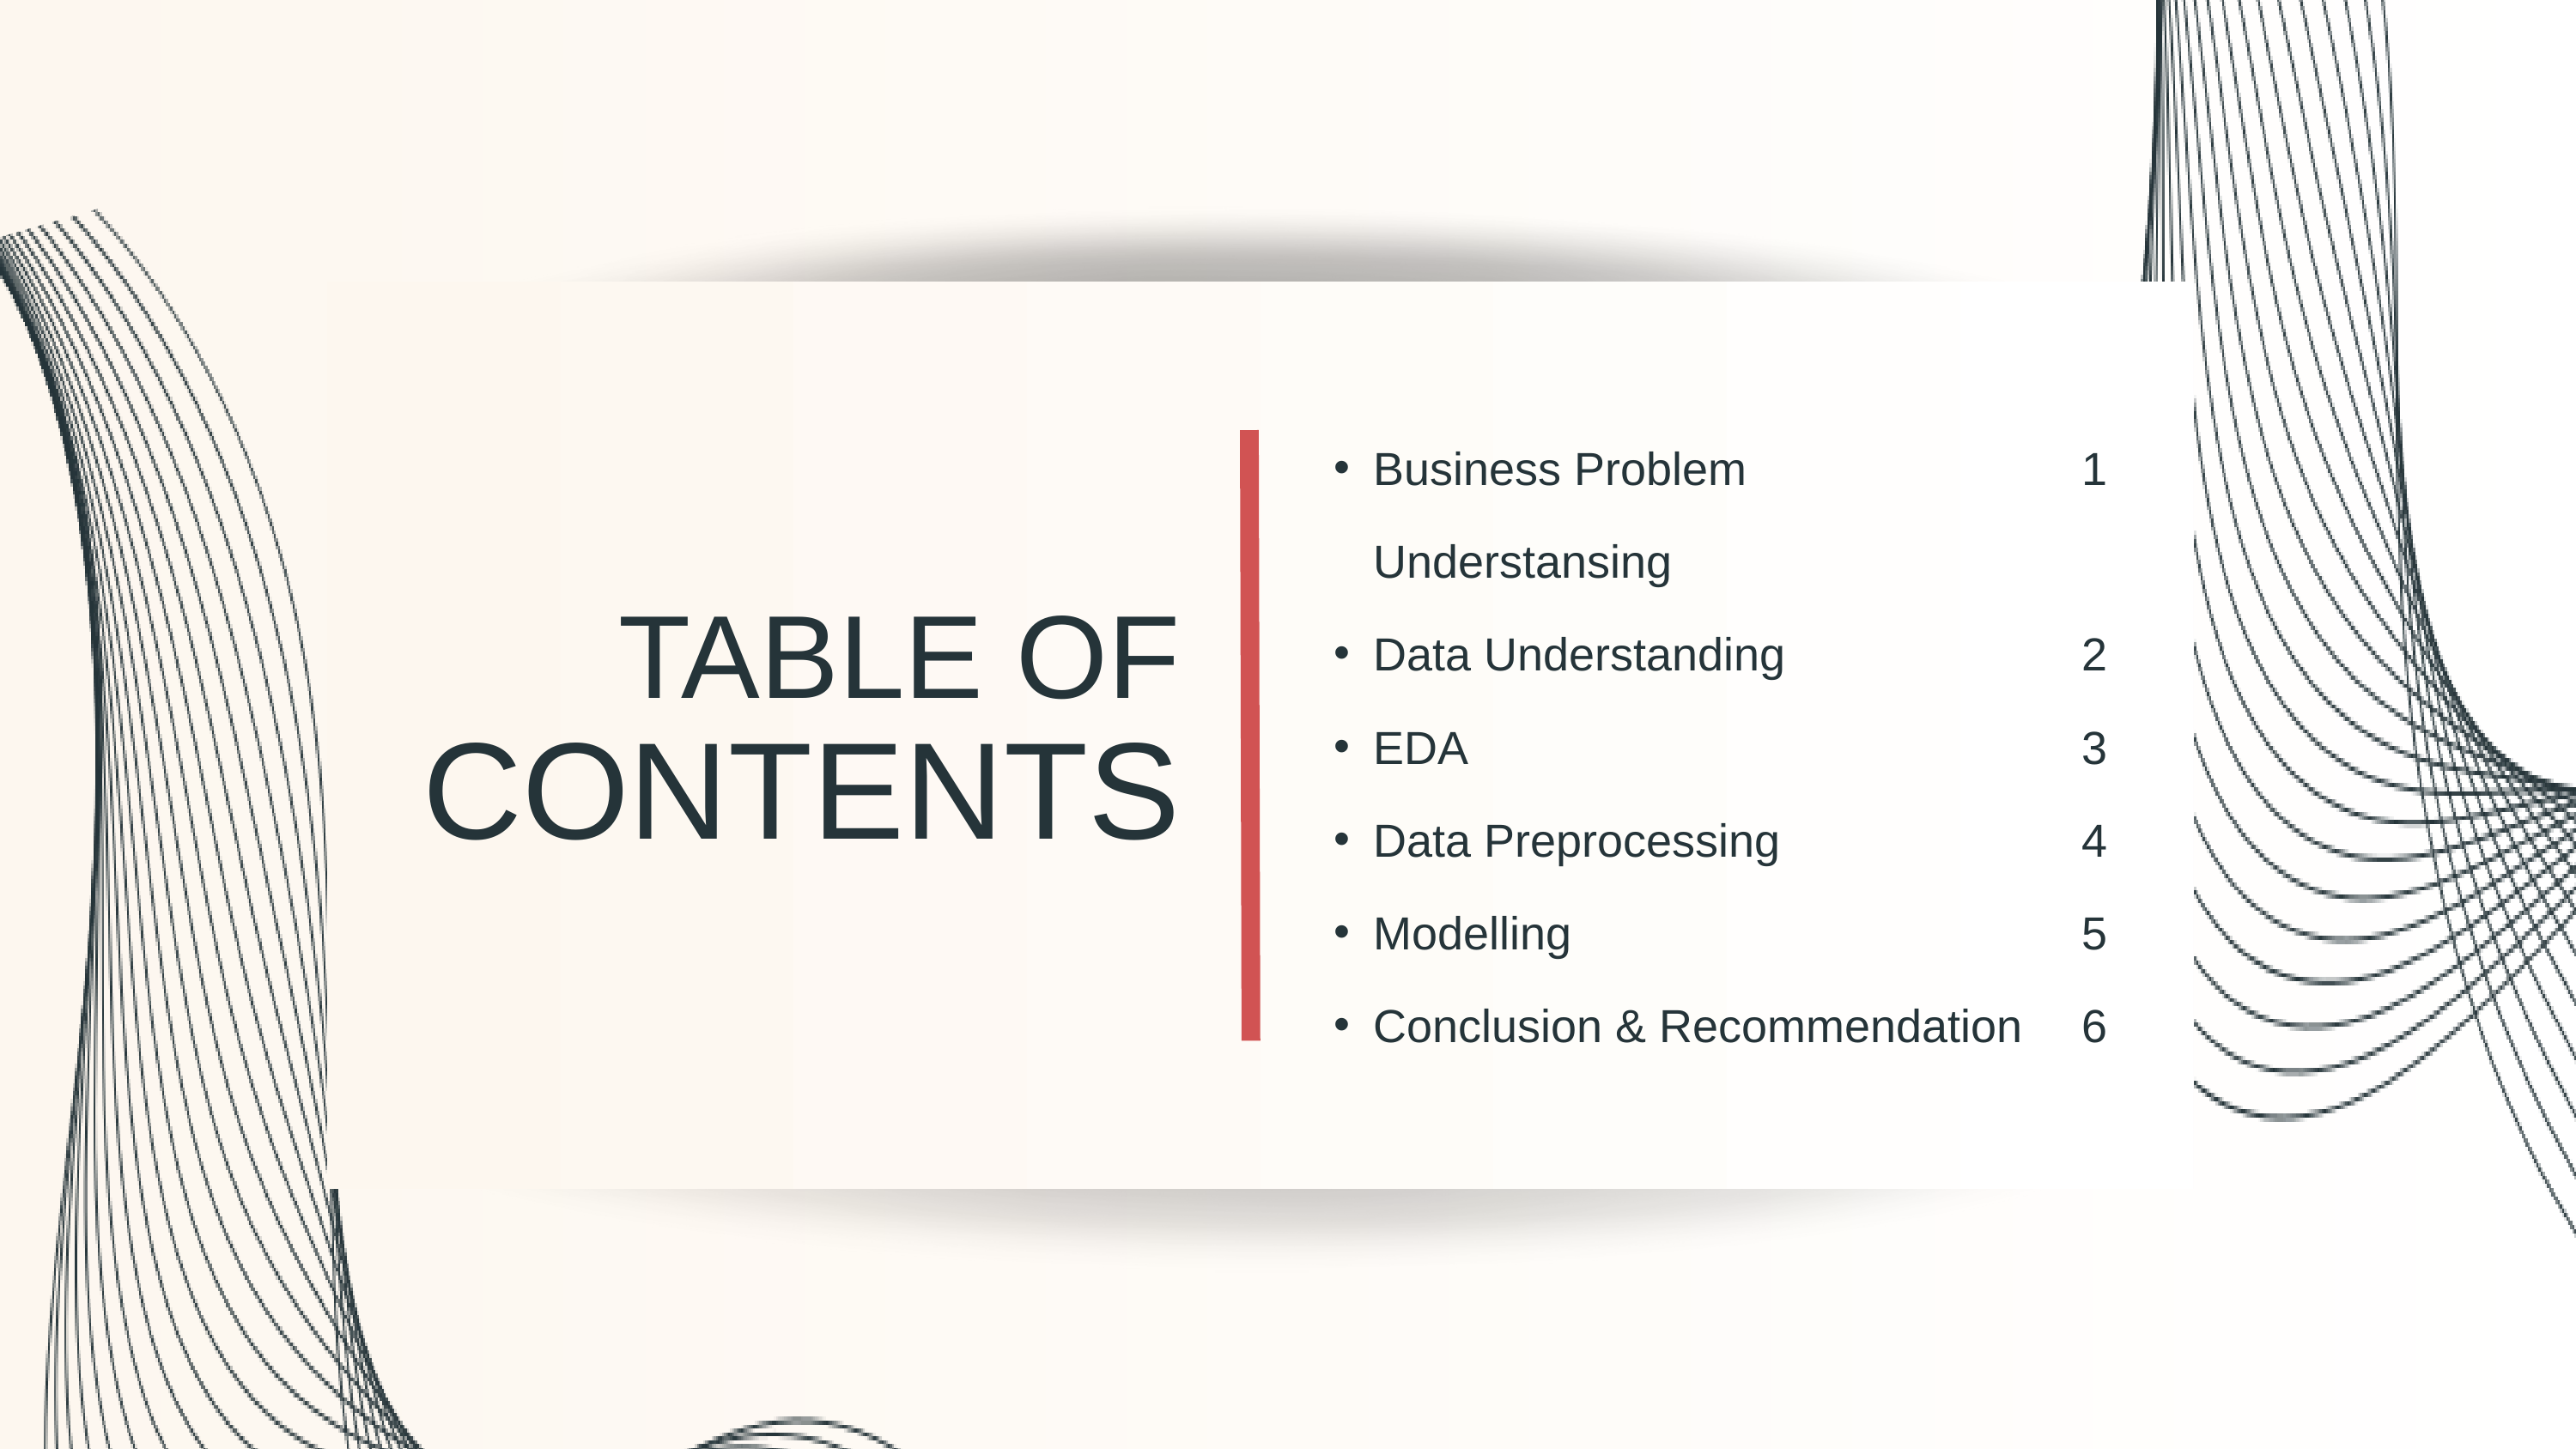

Business Problem Understansing
Data Understanding
EDA
Data Preprocessing
Modelling
Conclusion & Recommendation

1

2
3
4
5
6

TABLE OF
CONTENTS